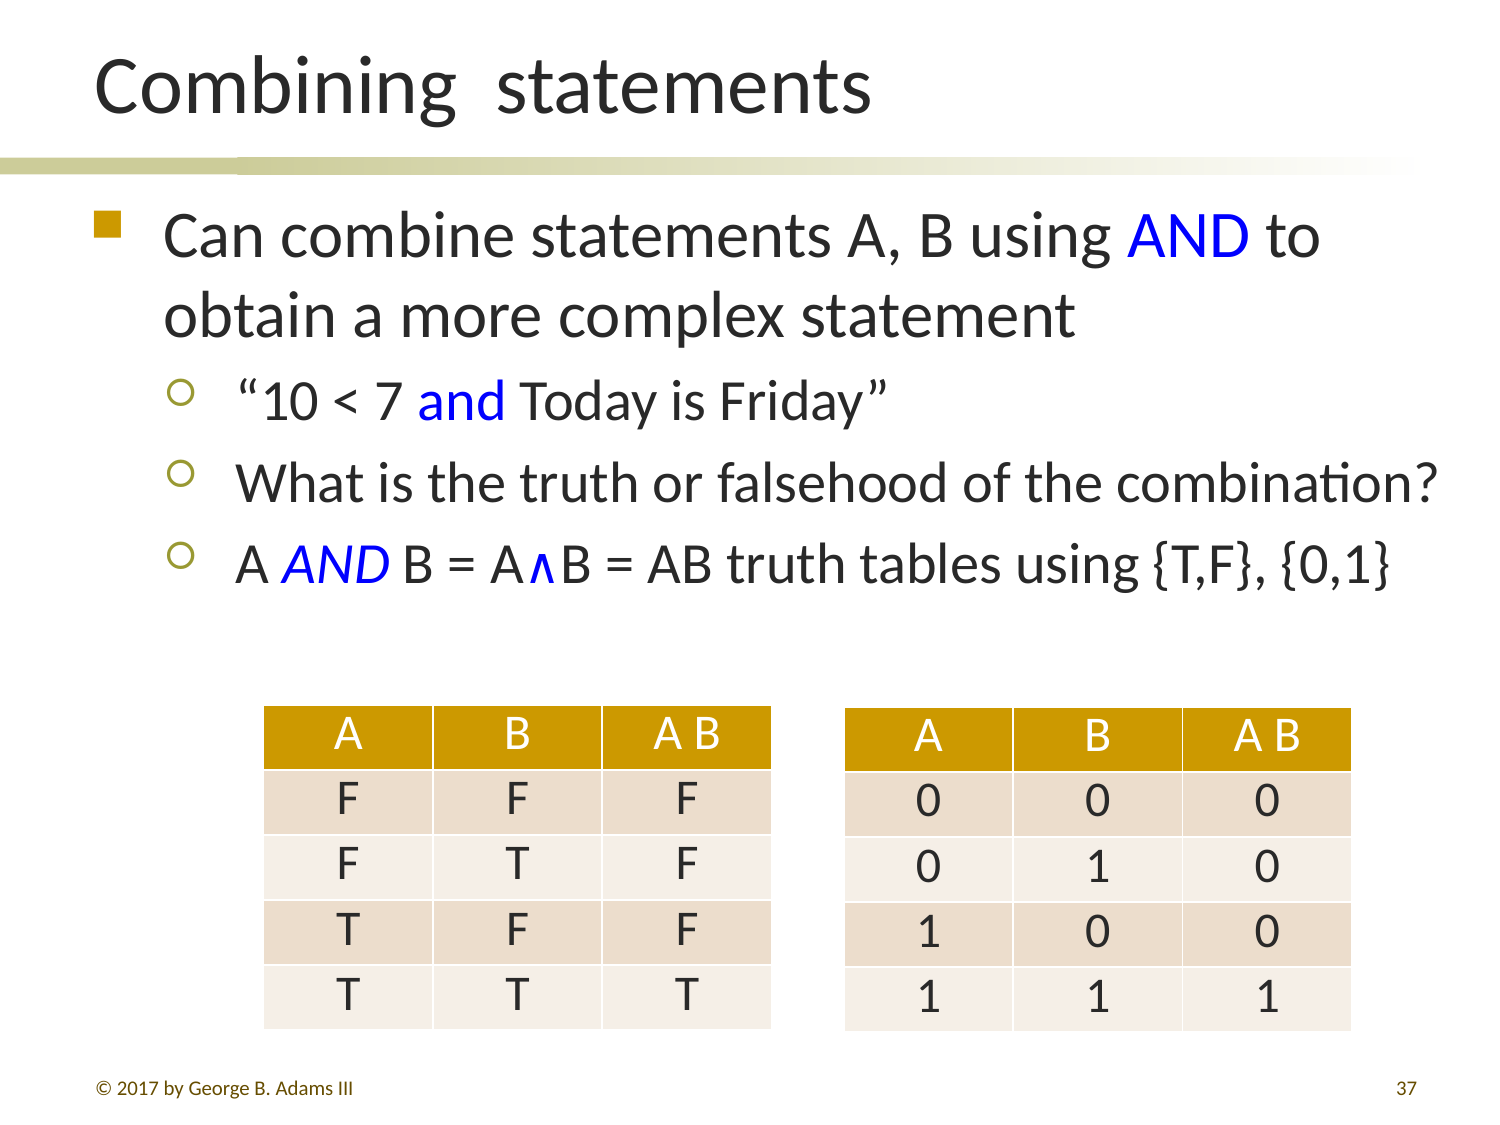

# Combining  statements
Can combine statements A, B using AND to obtain a more complex statement
“10 < 7 and Today is Friday”
What is the truth or falsehood of the combination?
A AND B = A∧B = AB truth tables using {T,F}, {0,1}

| A | B | A B |
| --- | --- | --- |
| F | F | F |
| F | T | F |
| T | F | F |
| T | T | T |
| A | B | A B |
| --- | --- | --- |
| 0 | 0 | 0 |
| 0 | 1 | 0 |
| 1 | 0 | 0 |
| 1 | 1 | 1 |
© 2017 by George B. Adams III
37